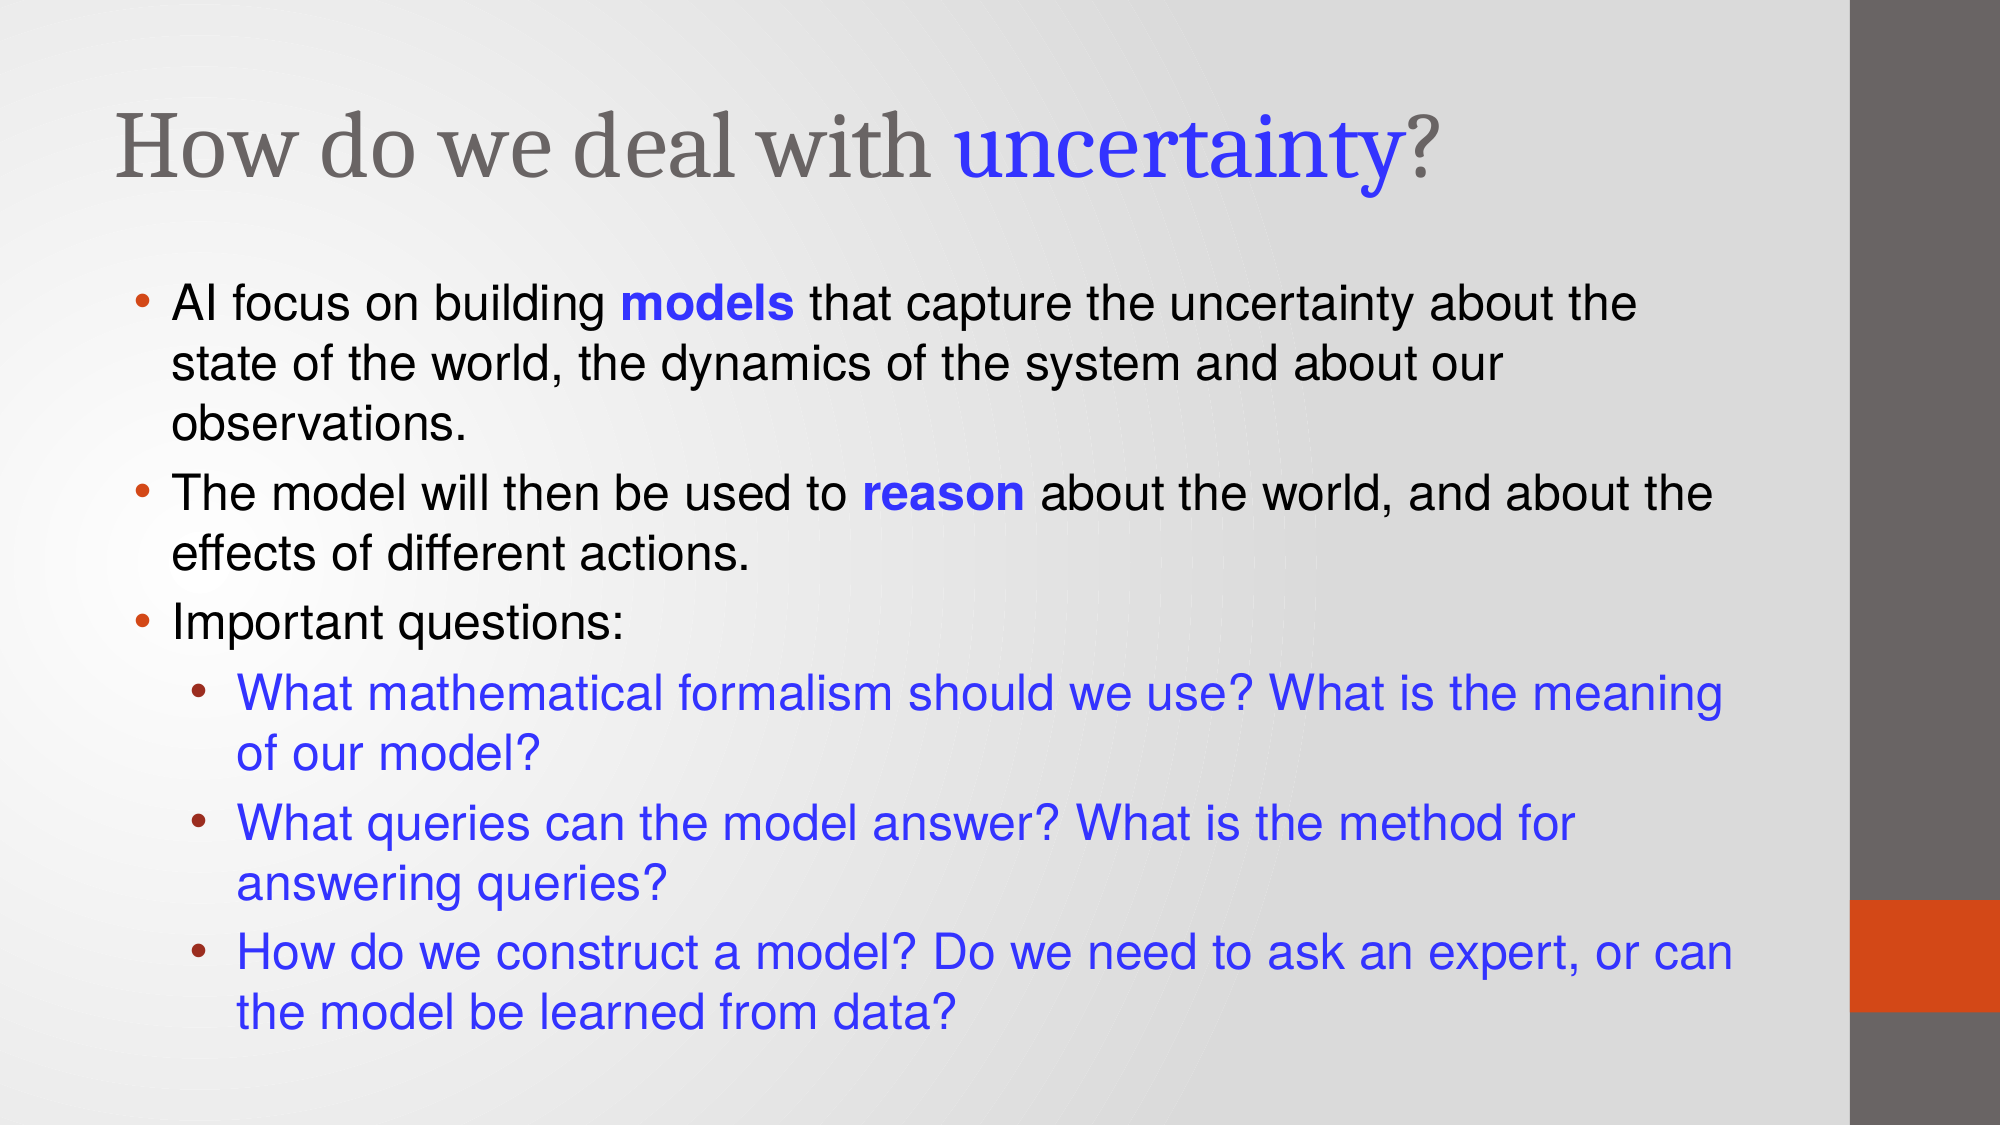

# How do we deal with uncertainty?
AI focus on building models that capture the uncertainty about the state of the world, the dynamics of the system and about our observations.
The model will then be used to reason about the world, and about the effects of different actions.
Important questions:
What mathematical formalism should we use? What is the meaning of our model?
What queries can the model answer? What is the method for answering queries?
How do we construct a model? Do we need to ask an expert, or can the model be learned from data?